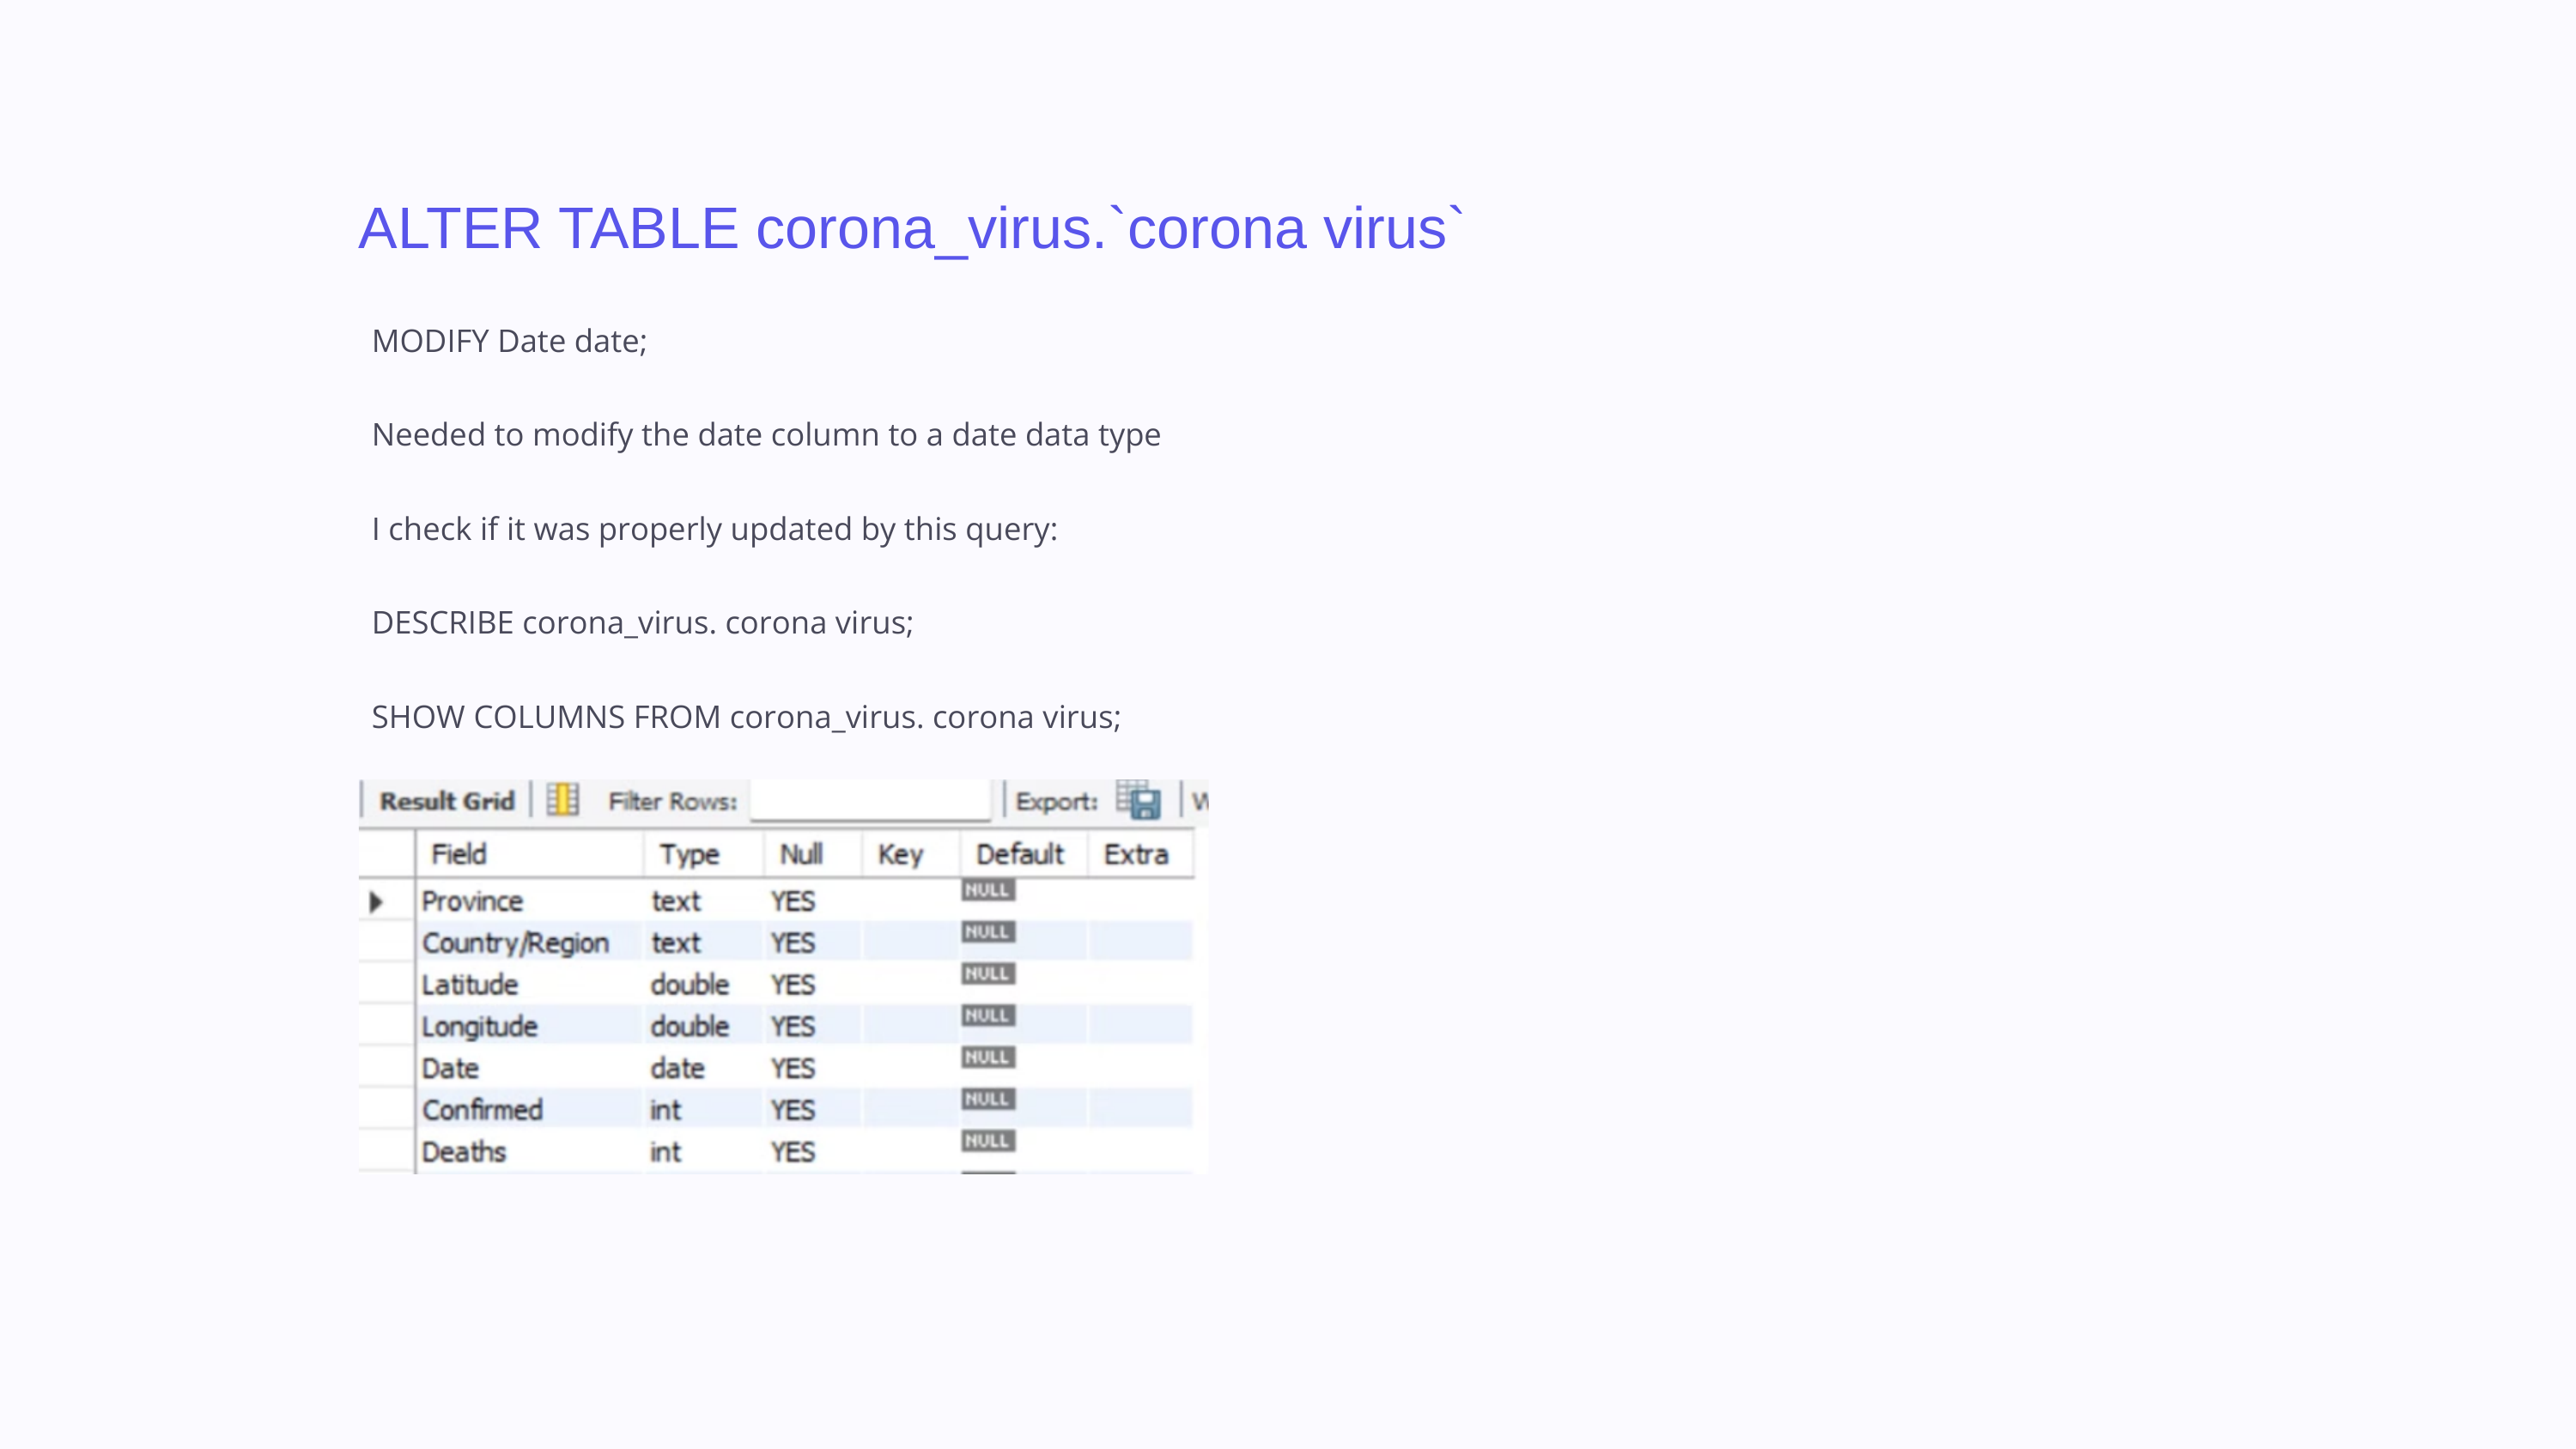

ALTER TABLE corona_virus.`corona virus`
MODIFY Date date;
Needed to modify the date column to a date data type
I check if it was properly updated by this query:
DESCRIBE corona_virus. corona virus;
SHOW COLUMNS FROM corona_virus. corona virus;